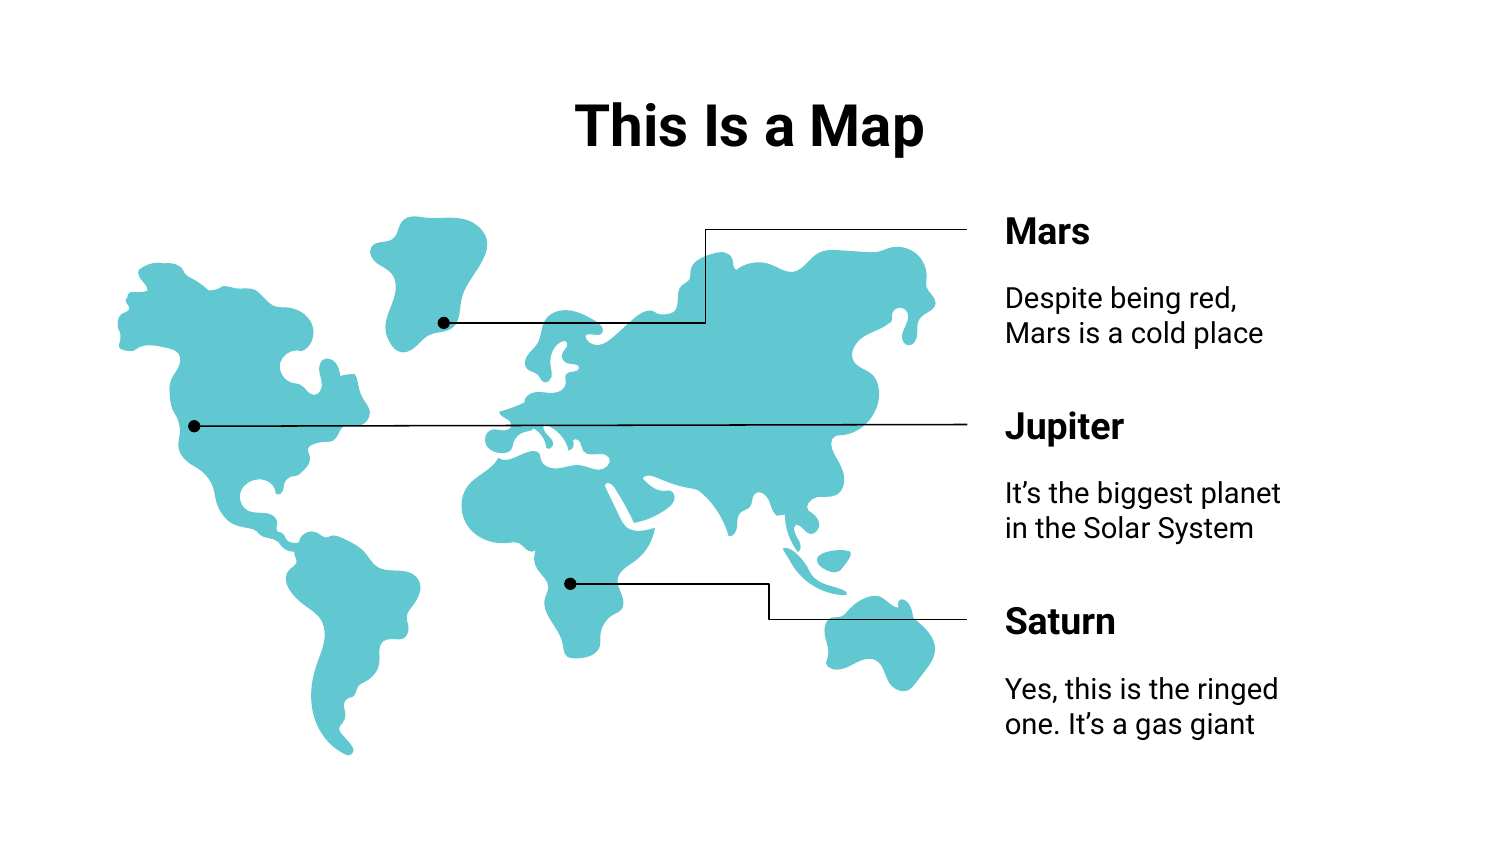

# This Is a Map
Mars

Despite being red, Mars is a cold place
Jupiter
It’s the biggest planet in the Solar System
Saturn
Yes, this is the ringed one. It’s a gas giant